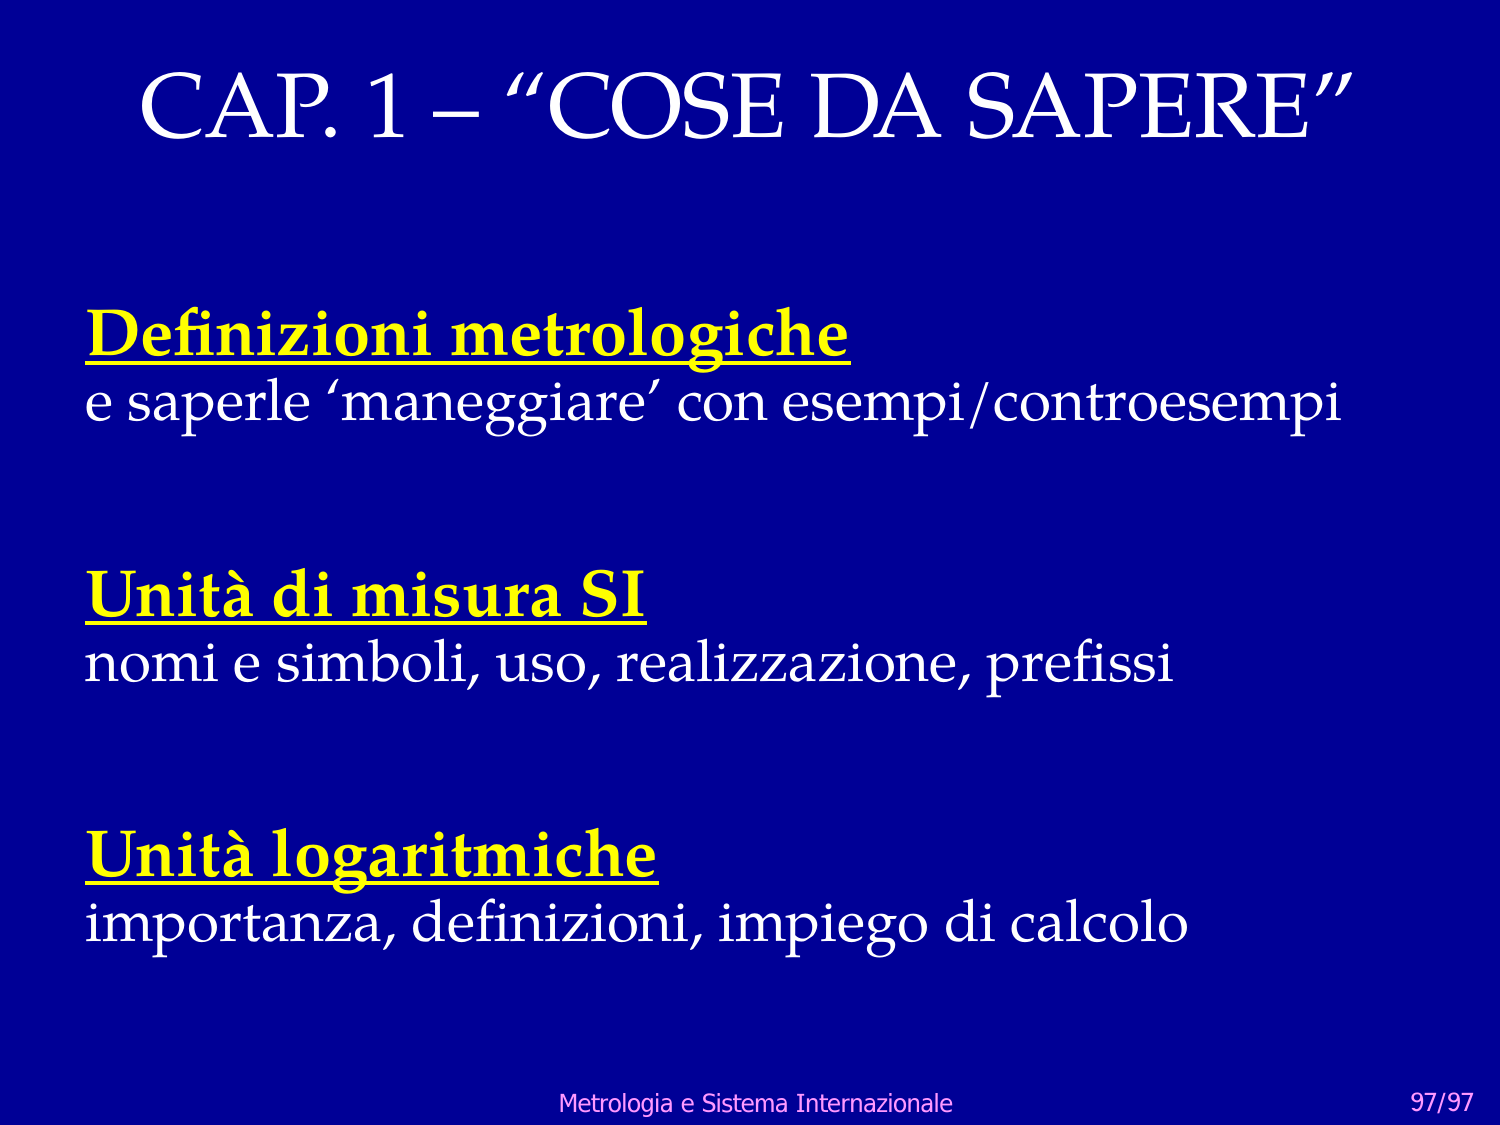

CAP. 1 – “COSE DA SAPERE”
Definizioni metrologiche
e saperle ‘maneggiare’ con esempi/controesempi
Unità di misura SI
nomi e simboli, uso, realizzazione, prefissi
Unità logaritmiche
importanza, definizioni, impiego di calcolo
Metrologia e Sistema Internazionale